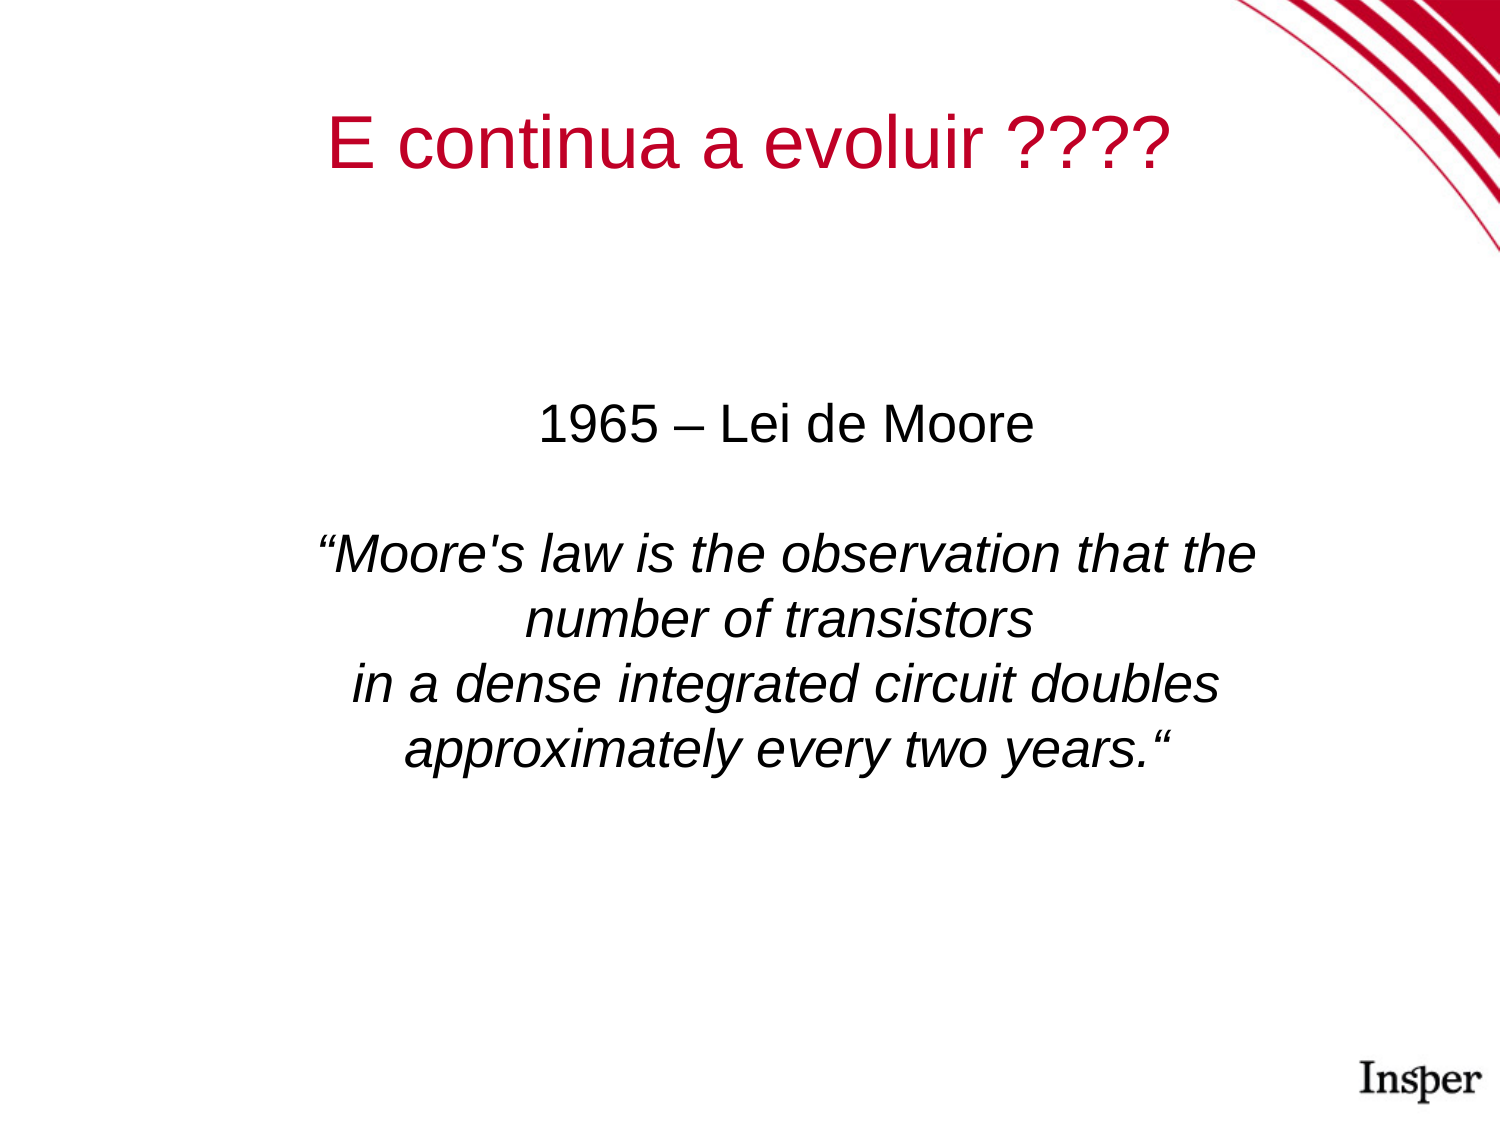

E continua a evoluir ????

1965 – Lei de Moore

“Moore's law is the observation that the number of transistors
in a dense integrated circuit doubles approximately every two years.“